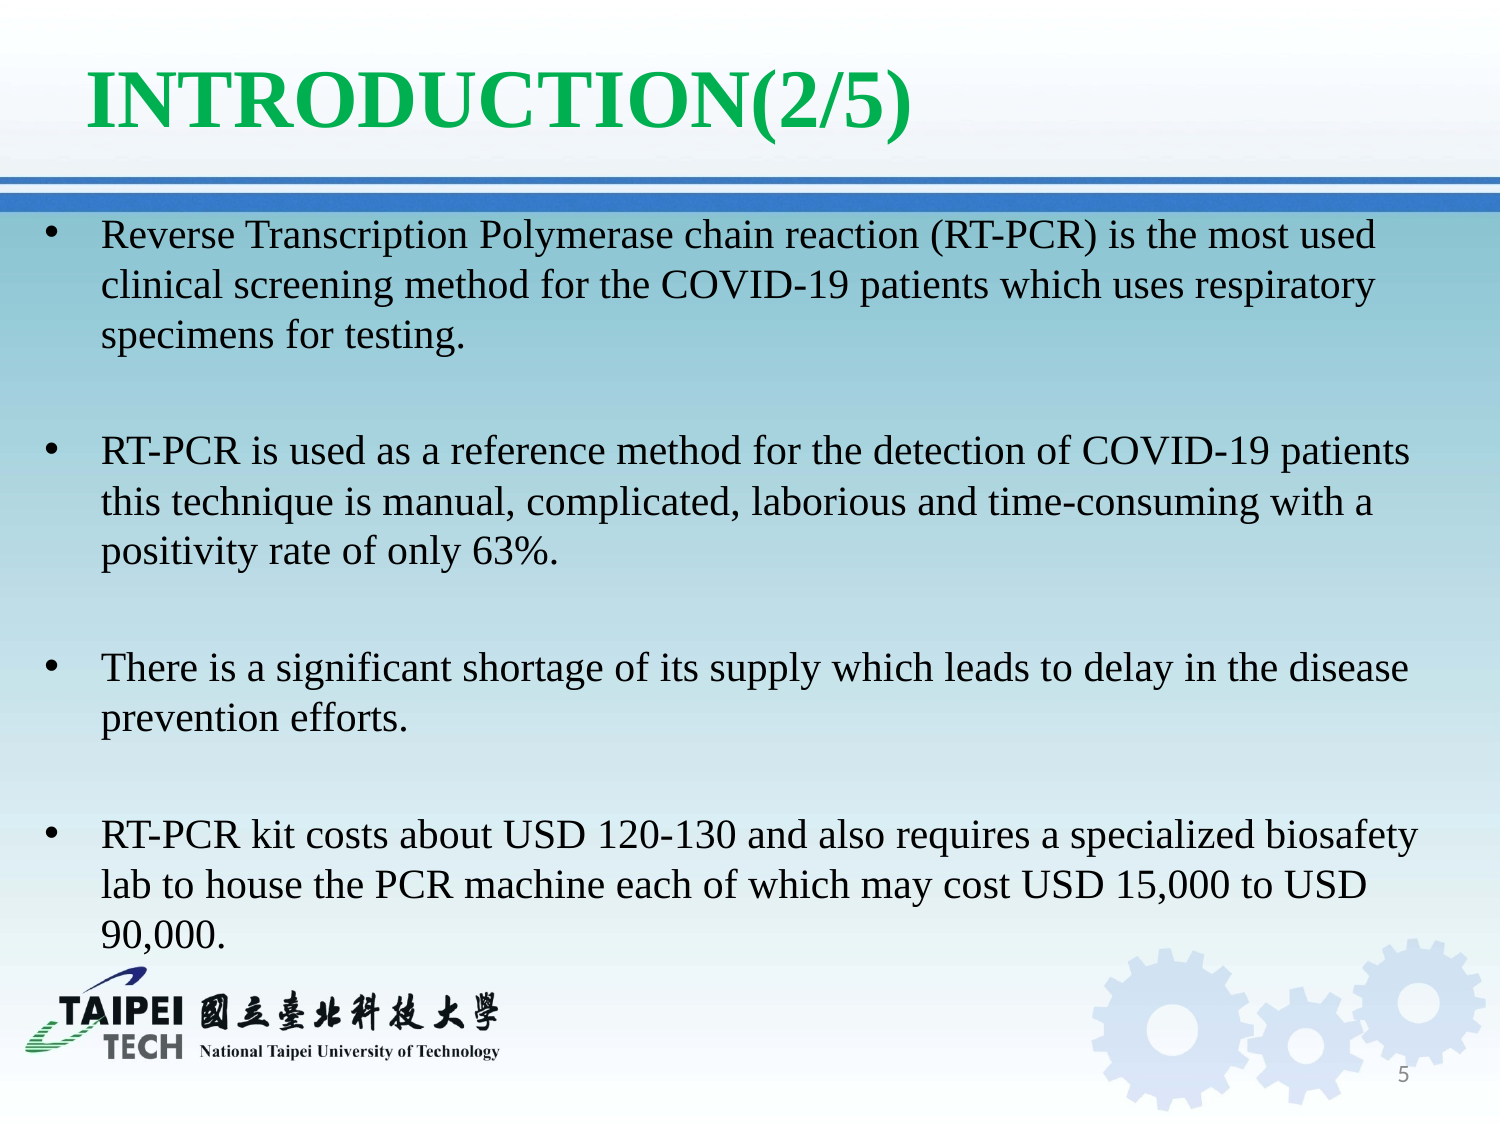

# INTRODUCTION(2/5)
Reverse Transcription Polymerase chain reaction (RT-PCR) is the most used clinical screening method for the COVID-19 patients which uses respiratory specimens for testing.

RT-PCR is used as a reference method for the detection of COVID-19 patients this technique is manual, complicated, laborious and time-consuming with a positivity rate of only 63%.

There is a significant shortage of its supply which leads to delay in the disease prevention efforts.

RT-PCR kit costs about USD 120-130 and also requires a specialized biosafety lab to house the PCR machine each of which may cost USD 15,000 to USD 90,000.

5